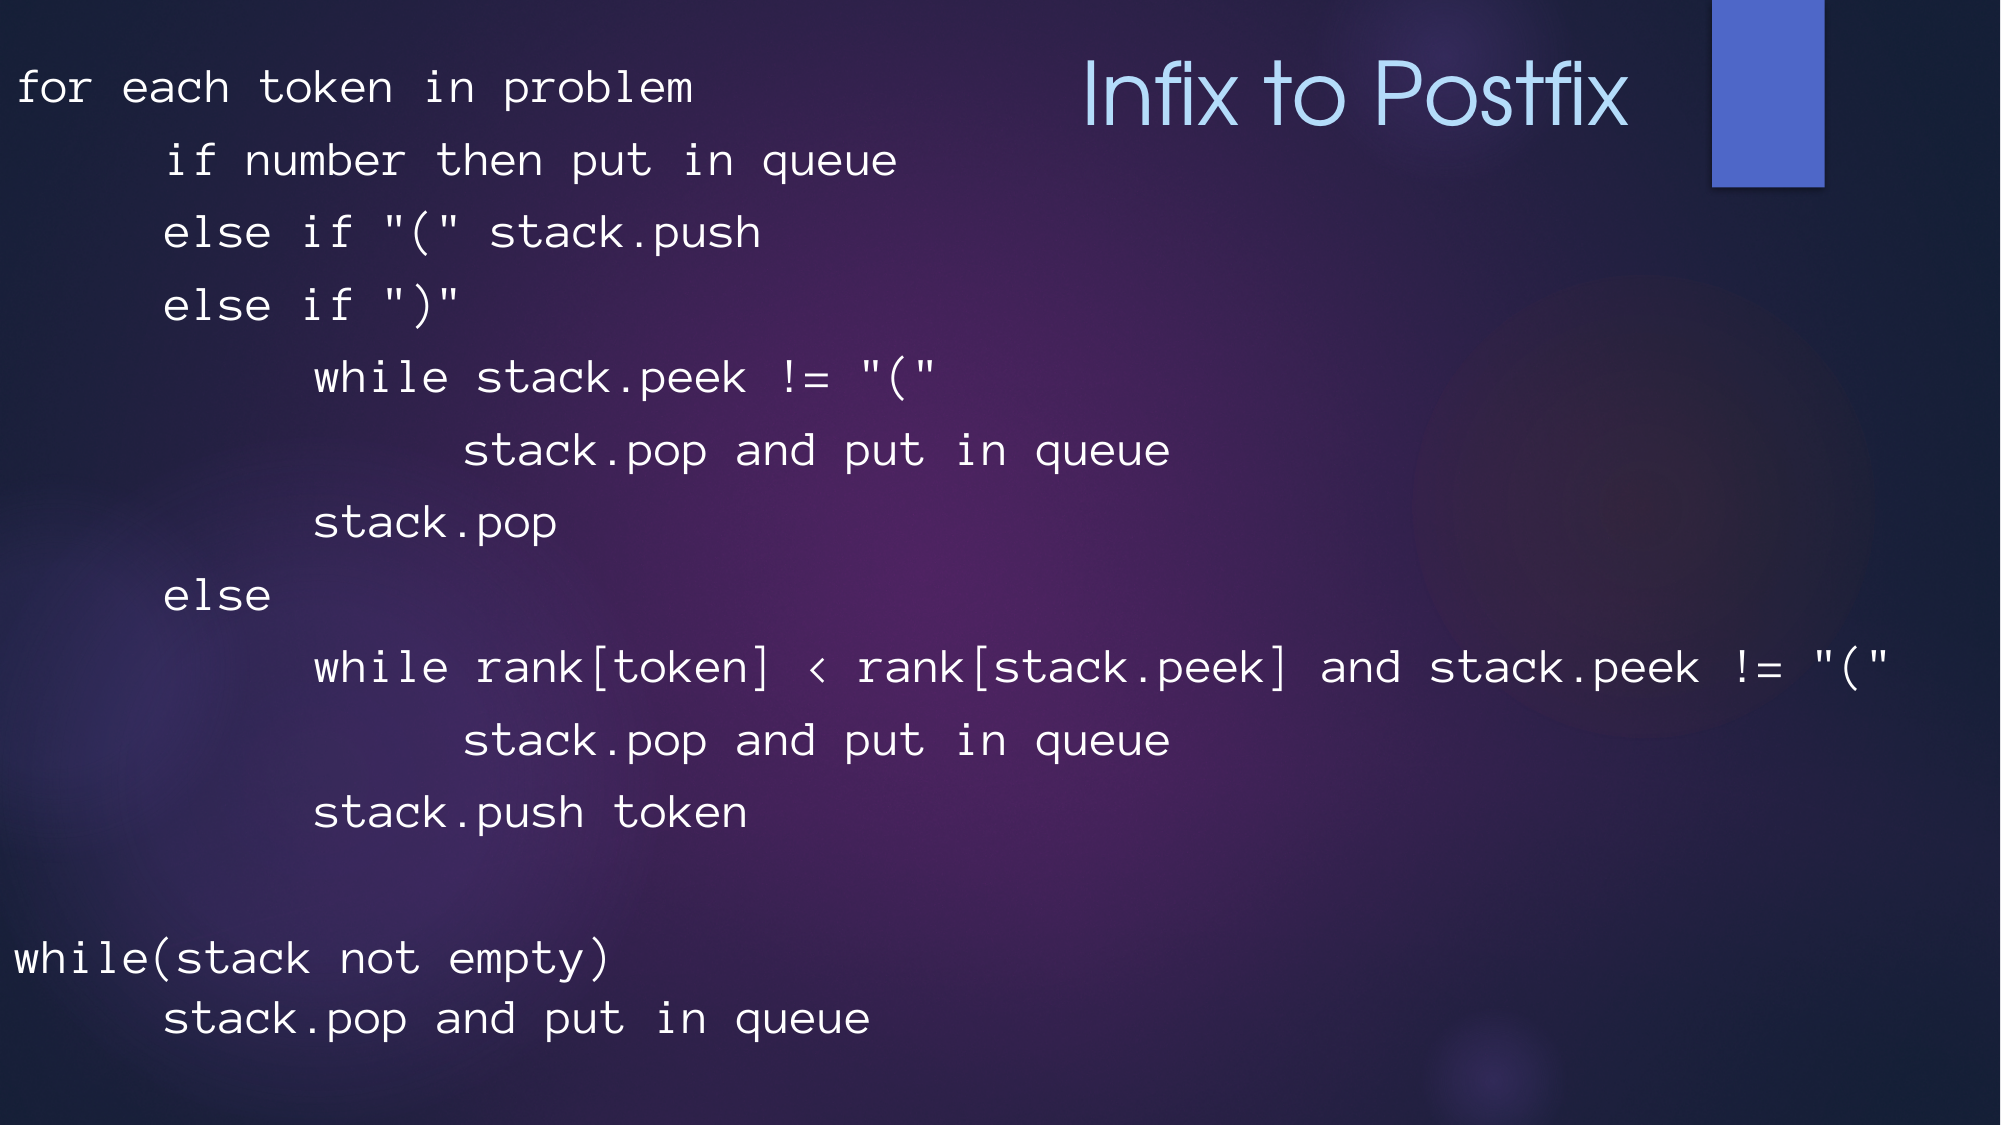

# Infix to Postfix
for each token in problem
	if number then put in queue
	else if "(" stack.push
	else if ")"
		while stack.peek != "("
			stack.pop and put in queue
		stack.pop
	else
		while rank[token] < rank[stack.peek] and stack.peek != "("
			stack.pop and put in queue
		stack.push token

while(stack not empty)
	stack.pop and put in queue